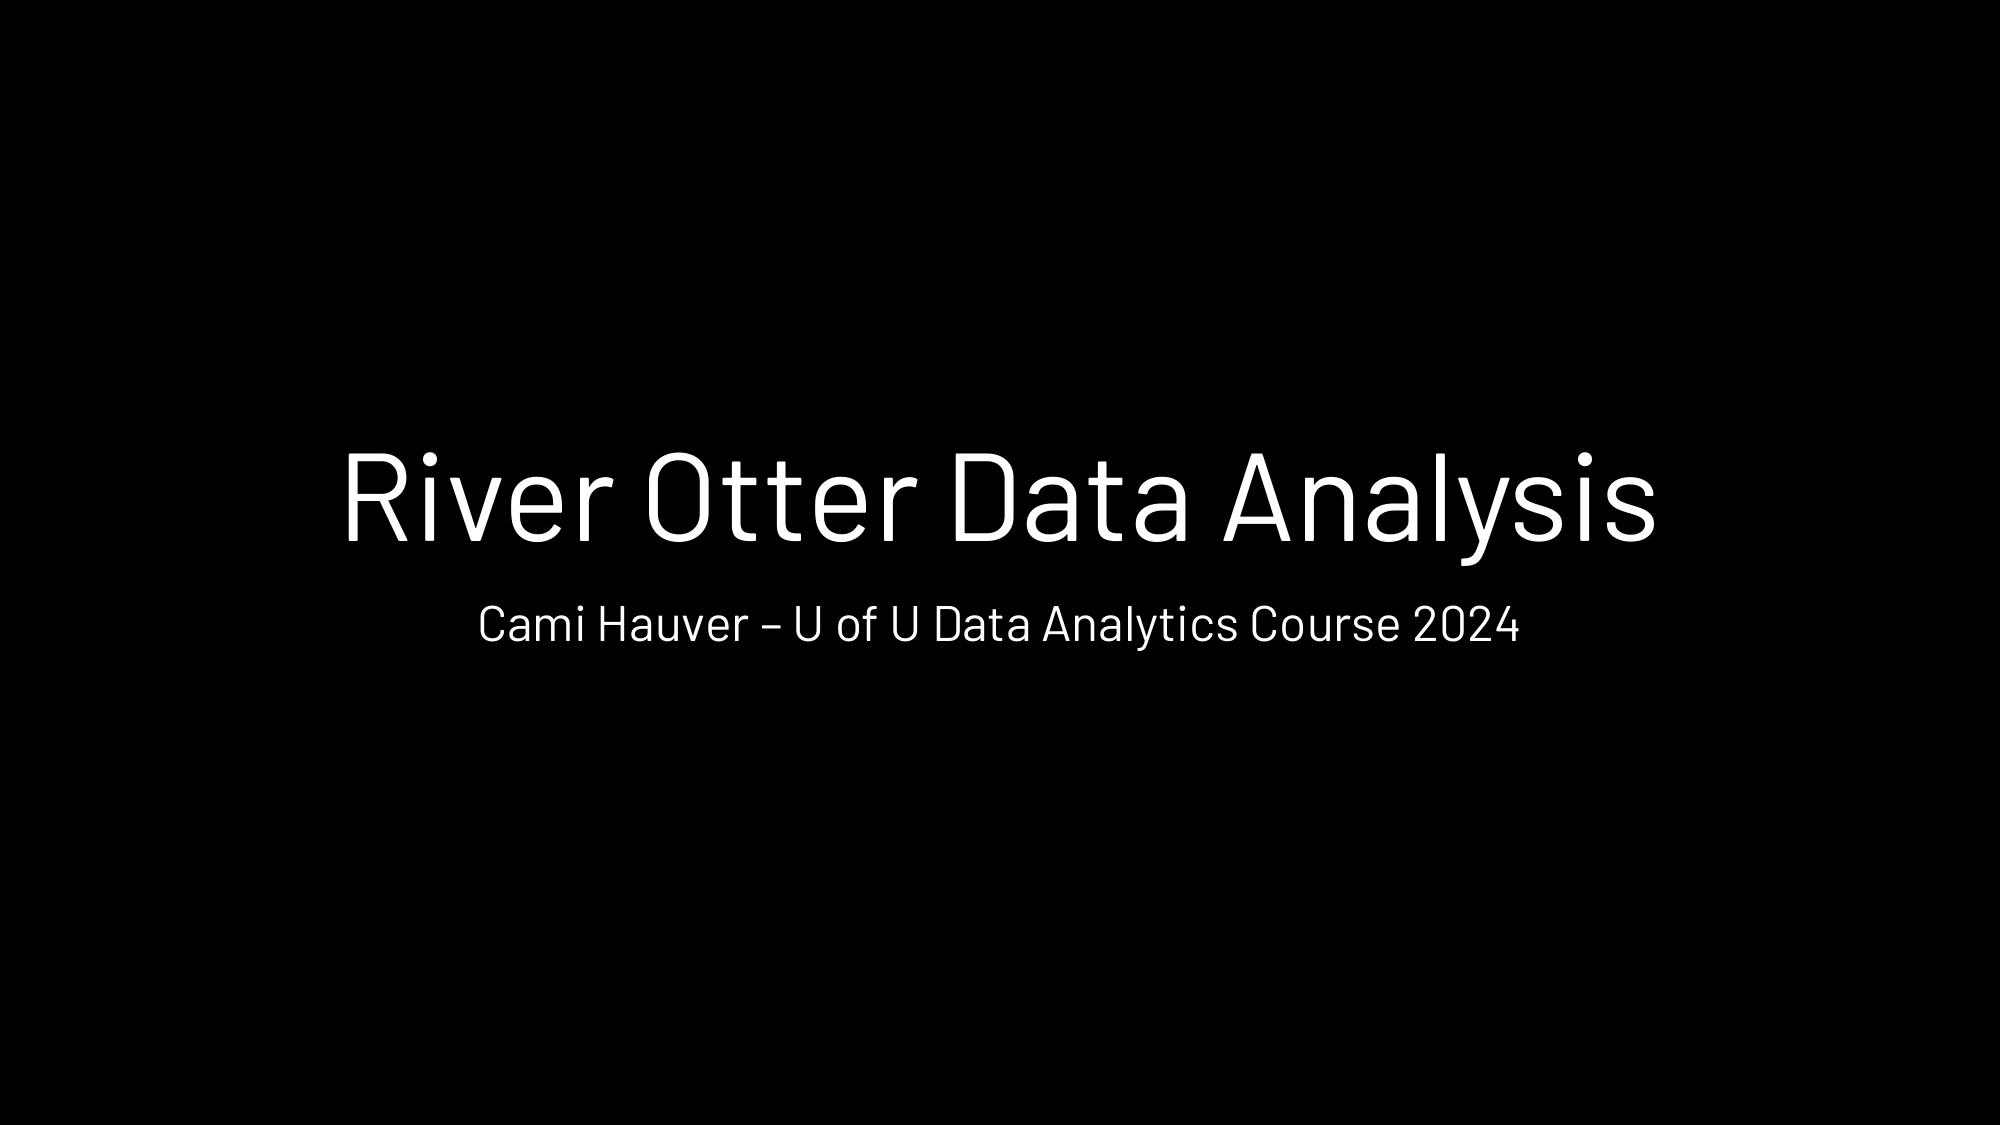

# River Otter Data Analysis
Cami Hauver – U of U Data Analytics Course 2024